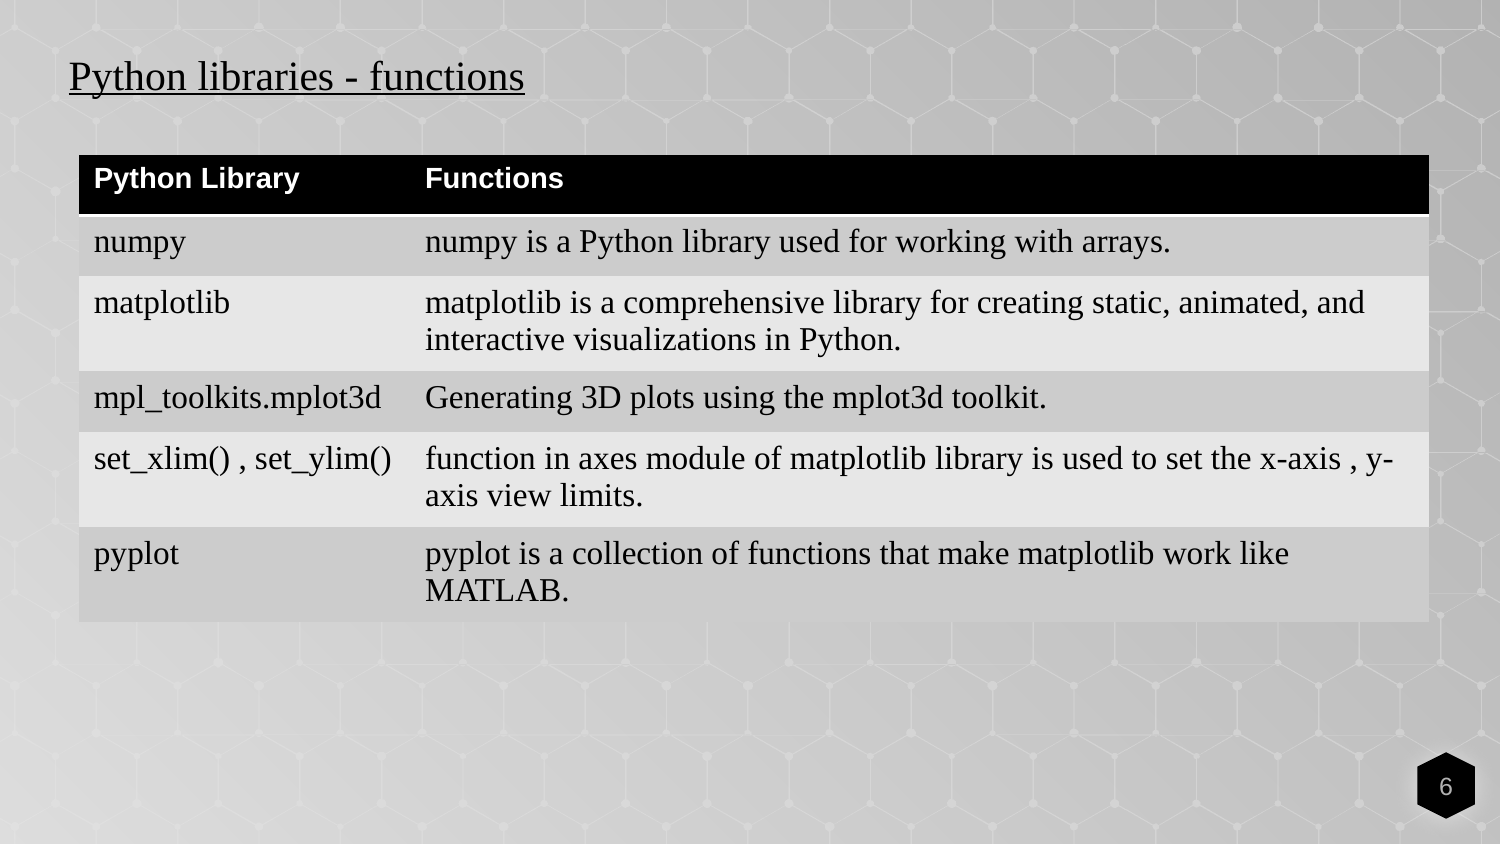

Python libraries - functions
| Python Library | Functions |
| --- | --- |
| numpy | numpy is a Python library used for working with arrays. |
| matplotlib | matplotlib is a comprehensive library for creating static, animated, and interactive visualizations in Python. |
| mpl\_toolkits.mplot3d | Generating 3D plots using the mplot3d toolkit. |
| set\_xlim() , set\_ylim() | function in axes module of matplotlib library is used to set the x-axis , y-axis view limits. |
| pyplot | pyplot is a collection of functions that make matplotlib work like MATLAB. |
6